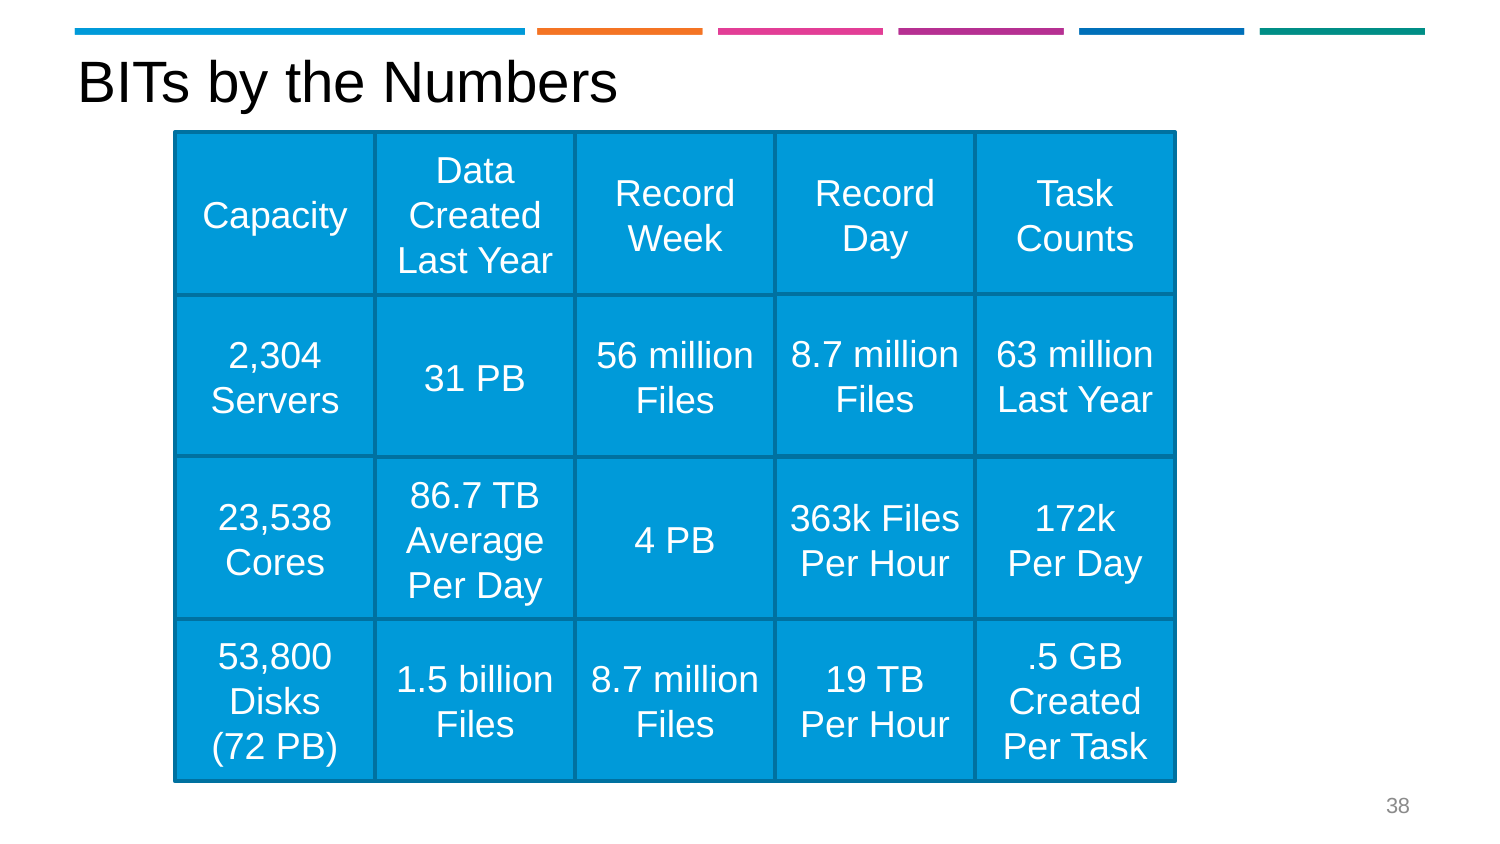

# BITs by the Numbers
Capacity
Data
Created
Last Year
Record
Week
Record
Day
Task
Counts
8.7 million
Files
63 million
Last Year
2,304
Servers
31 PB
56 million
Files
23,538
Cores
86.7 TB
Average
Per Day
4 PB
363k Files
Per Hour
172k
Per Day
53,800
Disks
(72 PB)
1.5 billion
Files
8.7 million
Files
19 TB
Per Hour
.5 GB
Created
Per Task
38